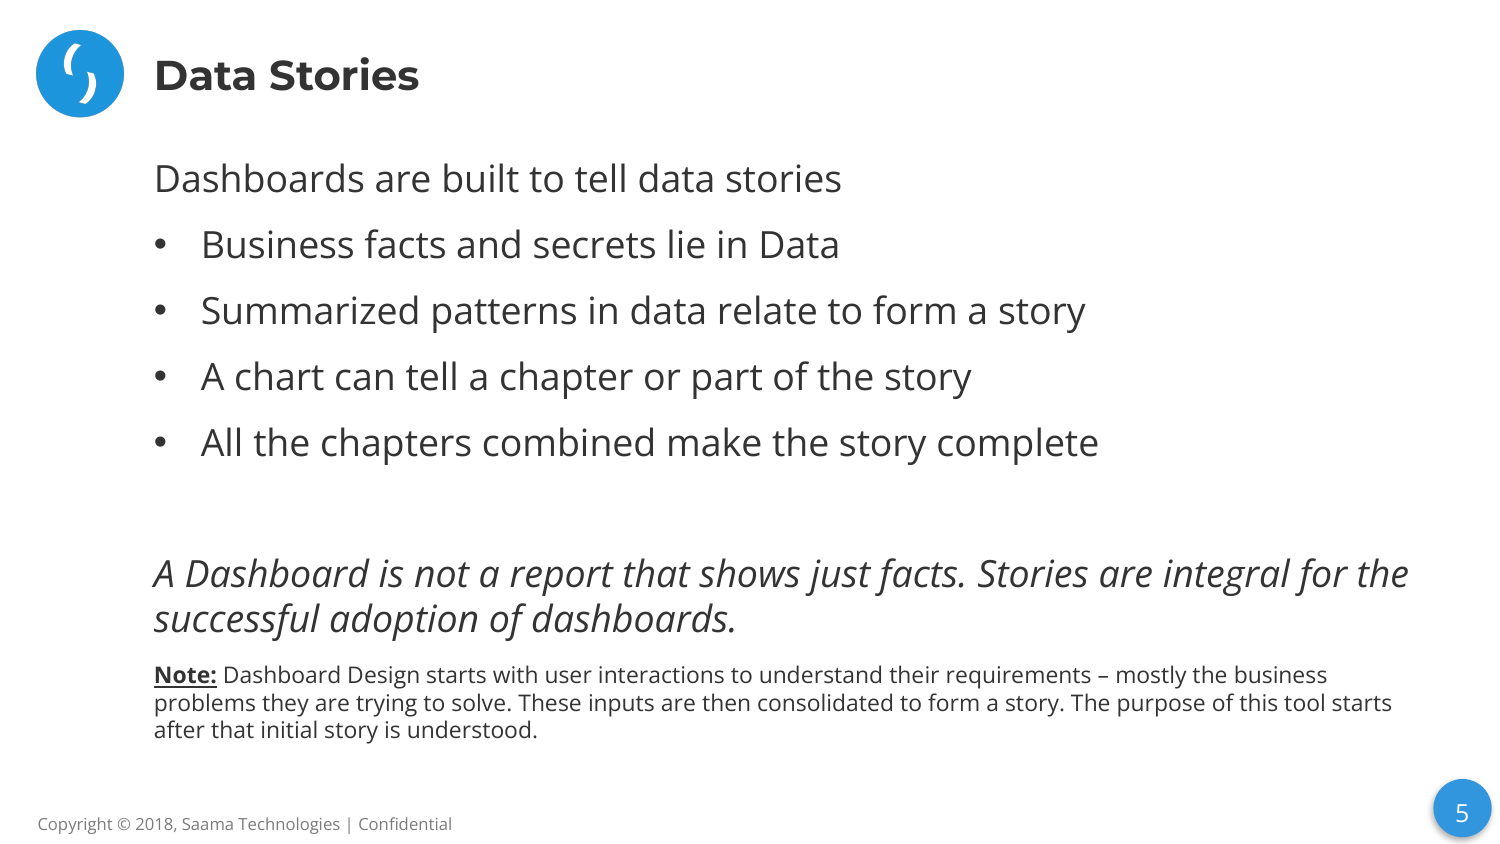

# Data Stories
Dashboards are built to tell data stories
Business facts and secrets lie in Data
Summarized patterns in data relate to form a story
A chart can tell a chapter or part of the story
All the chapters combined make the story complete

A Dashboard is not a report that shows just facts. Stories are integral for the successful adoption of dashboards.
Note: Dashboard Design starts with user interactions to understand their requirements – mostly the business problems they are trying to solve. These inputs are then consolidated to form a story. The purpose of this tool starts after that initial story is understood.